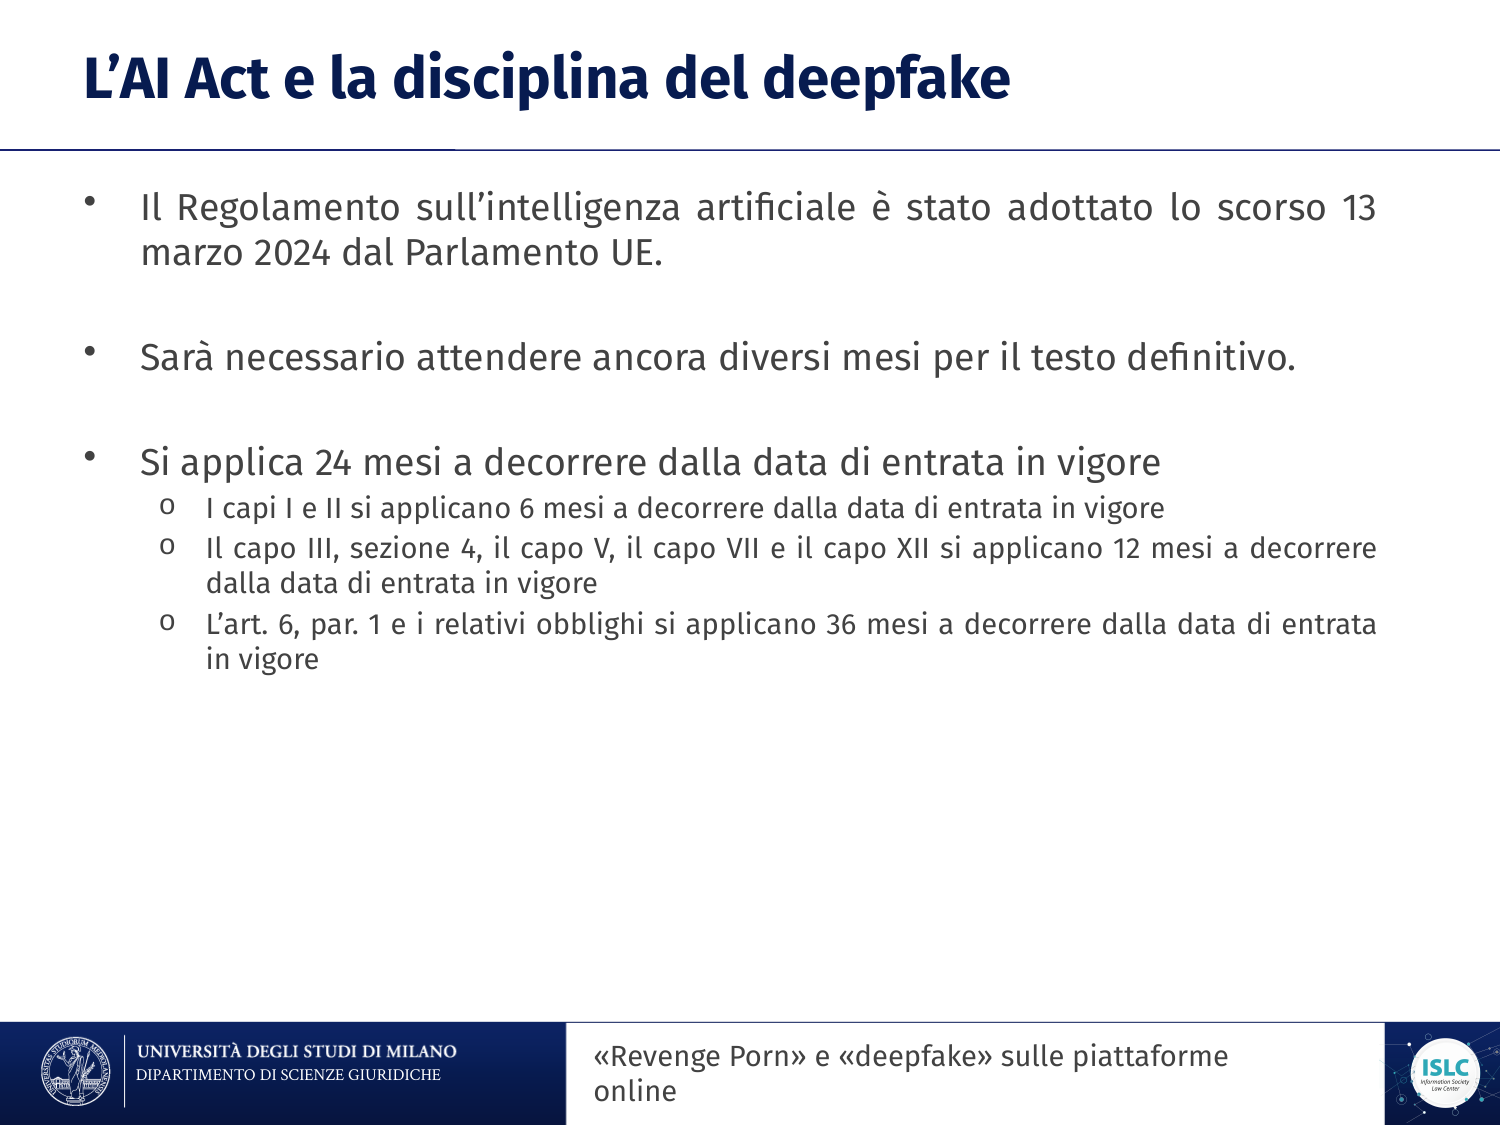

# L’AI Act e la disciplina del deepfake
Il Regolamento sull’intelligenza artificiale è stato adottato lo scorso 13 marzo 2024 dal Parlamento UE.

Sarà necessario attendere ancora diversi mesi per il testo definitivo.

Si applica 24 mesi a decorrere dalla data di entrata in vigore
I capi I e II si applicano 6 mesi a decorrere dalla data di entrata in vigore
Il capo III, sezione 4, il capo V, il capo VII e il capo XII si applicano 12 mesi a decorrere dalla data di entrata in vigore
L’art. 6, par. 1 e i relativi obblighi si applicano 36 mesi a decorrere dalla data di entrata in vigore

«Revenge Porn» sulle piattaforme online
«Revenge Porn» e «deepfake» sulle piattaforme online
DIPARTIMENTO DI SCIENZE GIURIDICHE